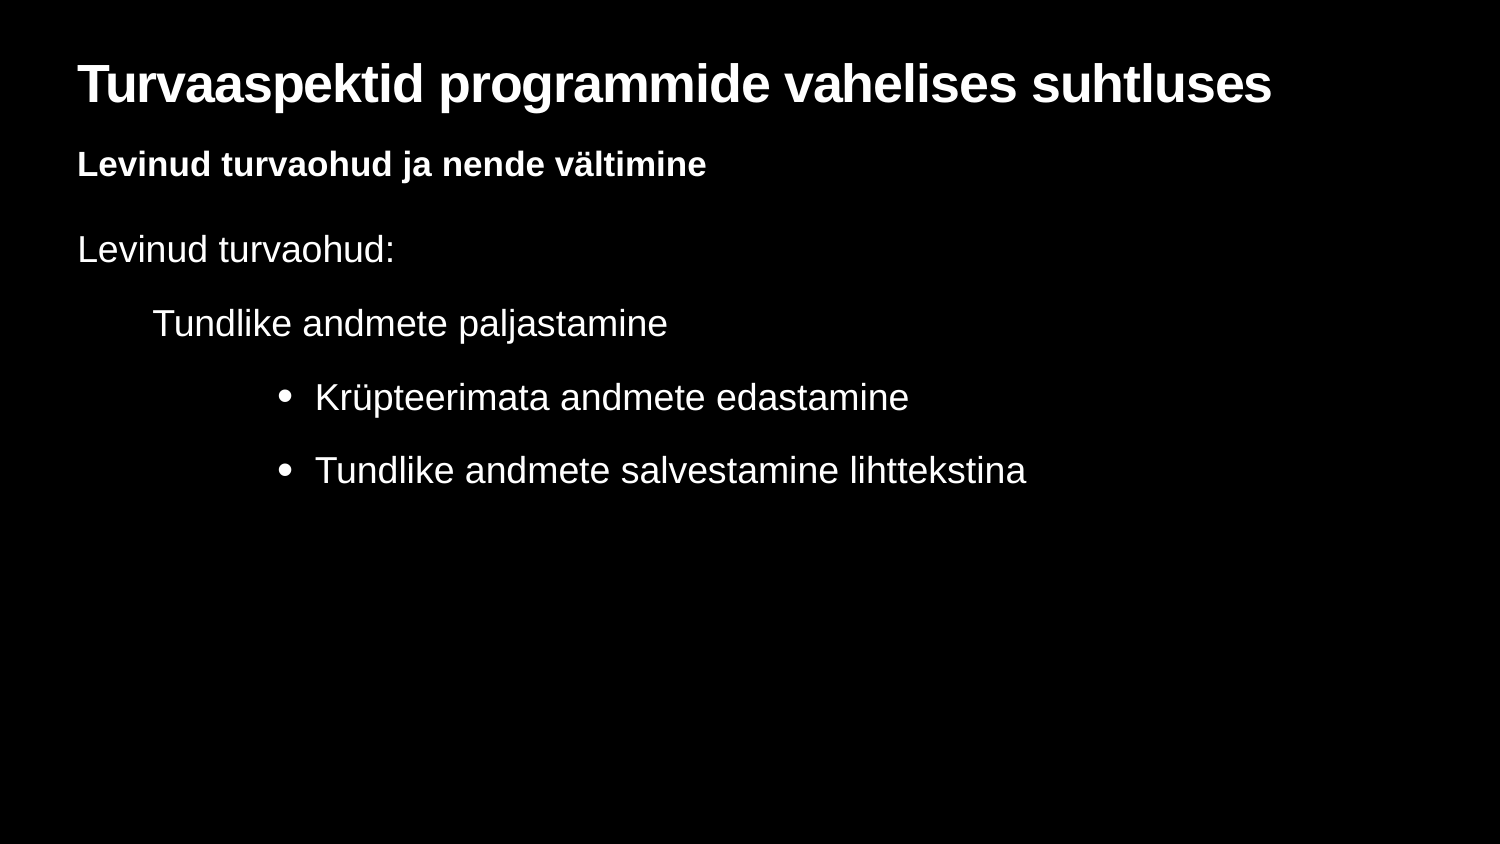

# Turvaaspektid programmide vahelises suhtluses
Levinud turvaohud ja nende vältimine
Levinud turvaohud:
Tundlike andmete paljastamine
Krüpteerimata andmete edastamine
Tundlike andmete salvestamine lihttekstina